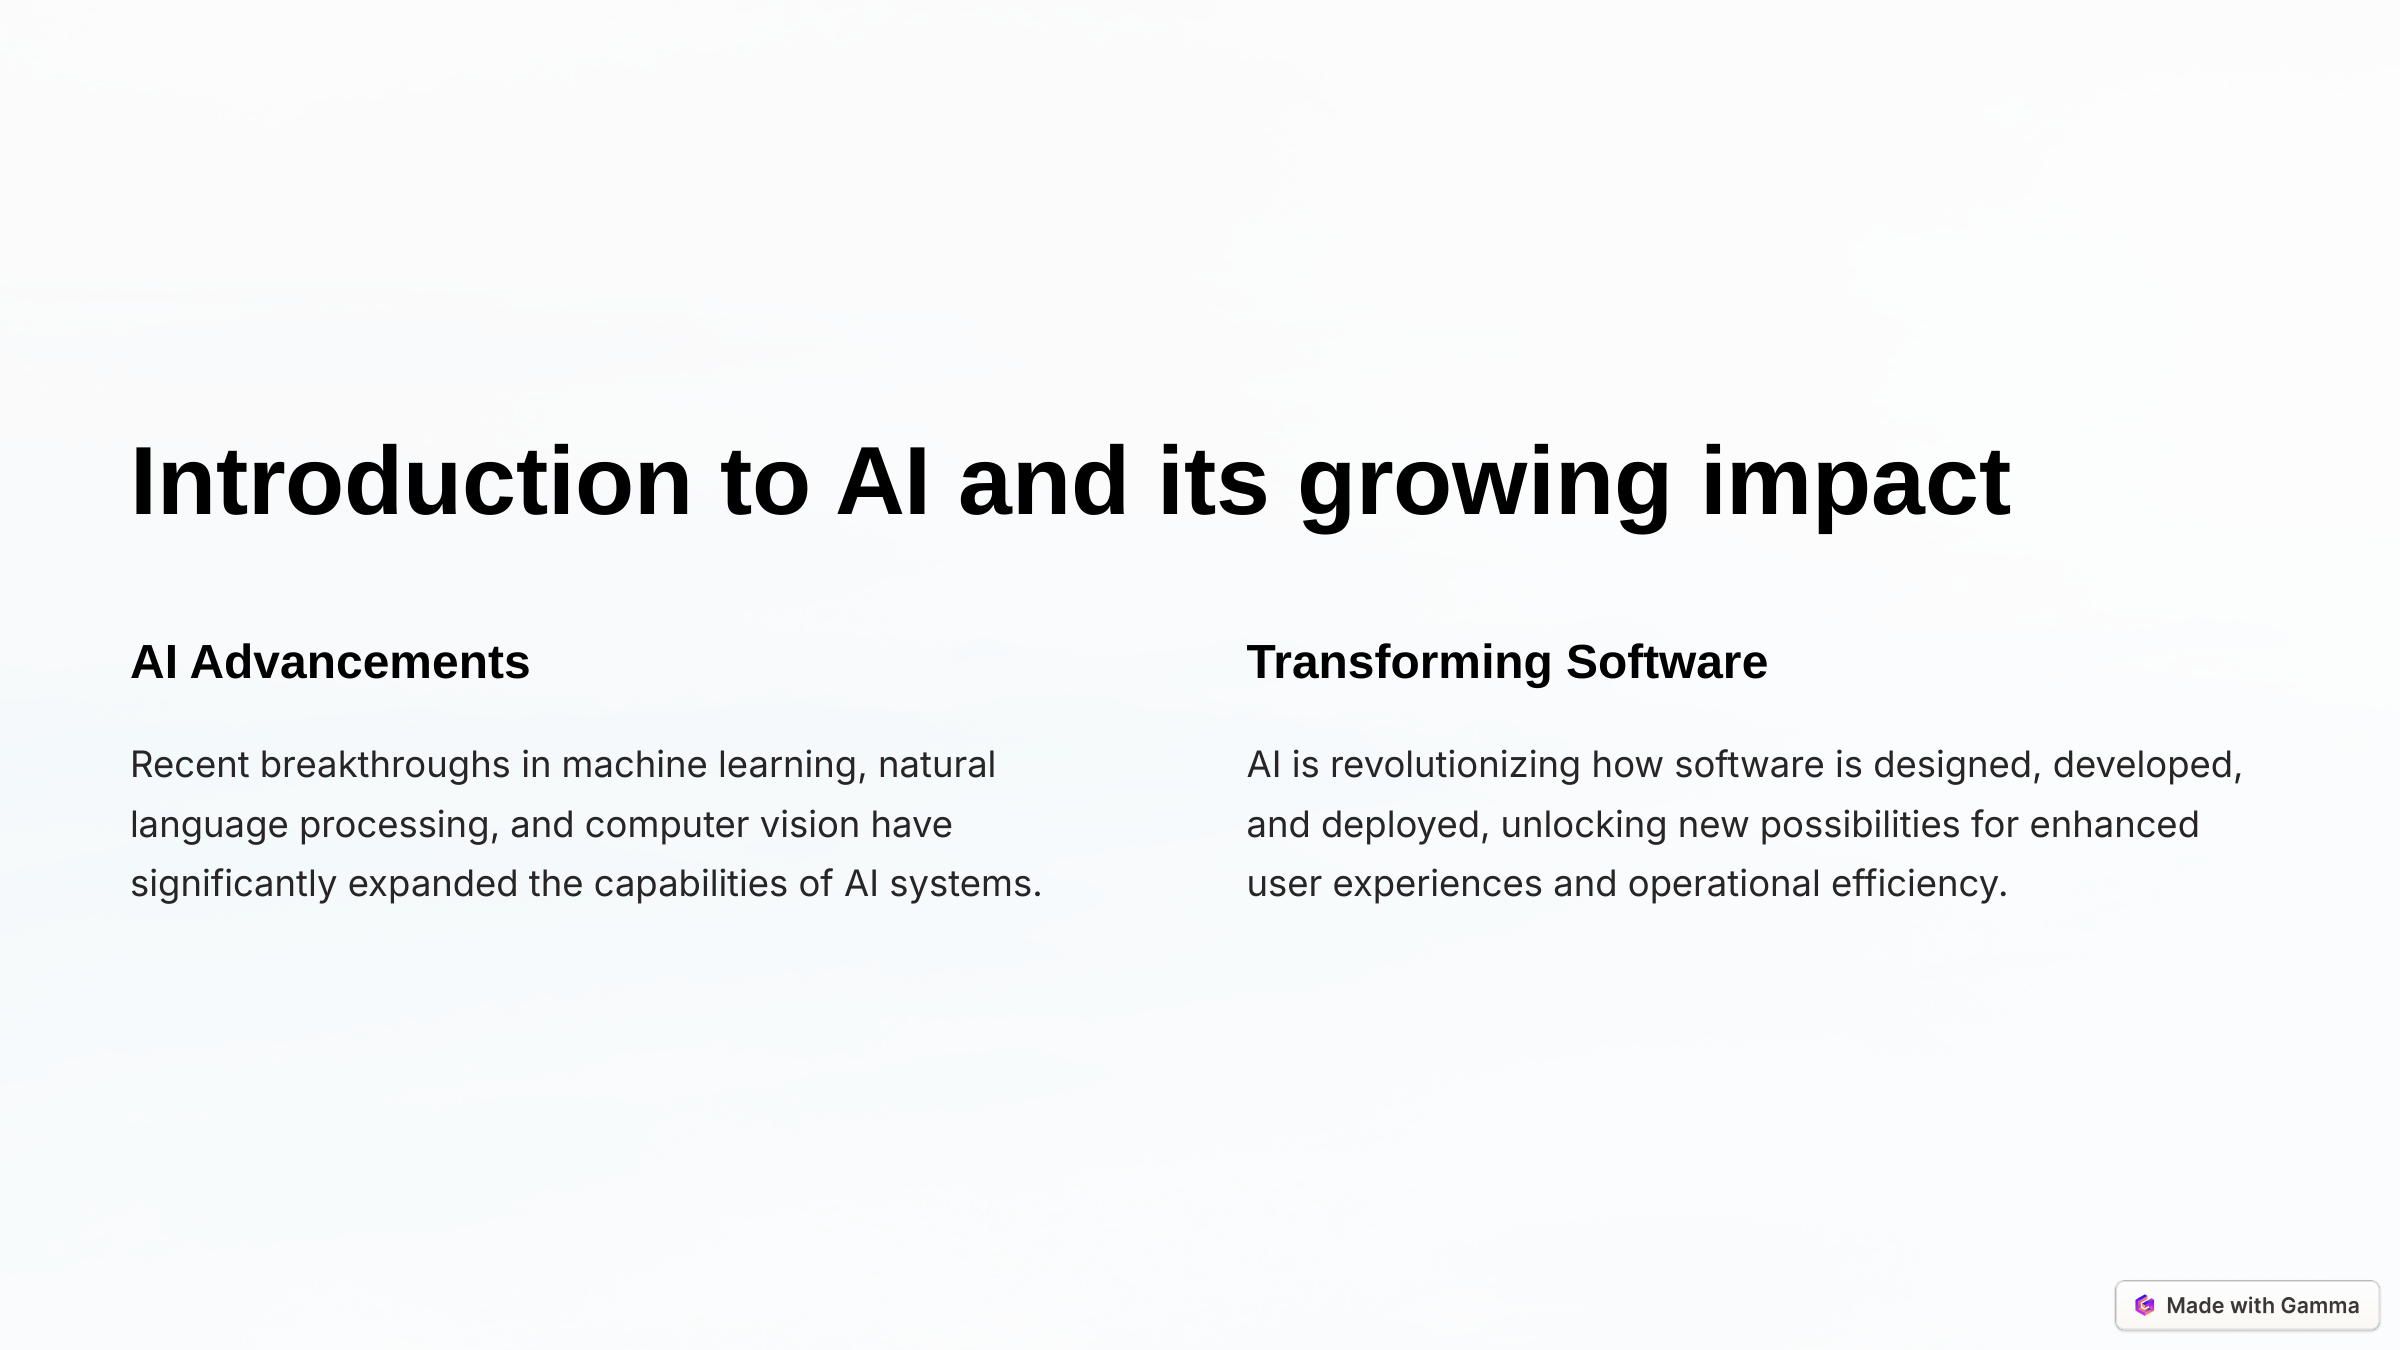

Introduction to AI and its growing impact
AI Advancements
Transforming Software
Recent breakthroughs in machine learning, natural language processing, and computer vision have significantly expanded the capabilities of AI systems.
AI is revolutionizing how software is designed, developed, and deployed, unlocking new possibilities for enhanced user experiences and operational efficiency.